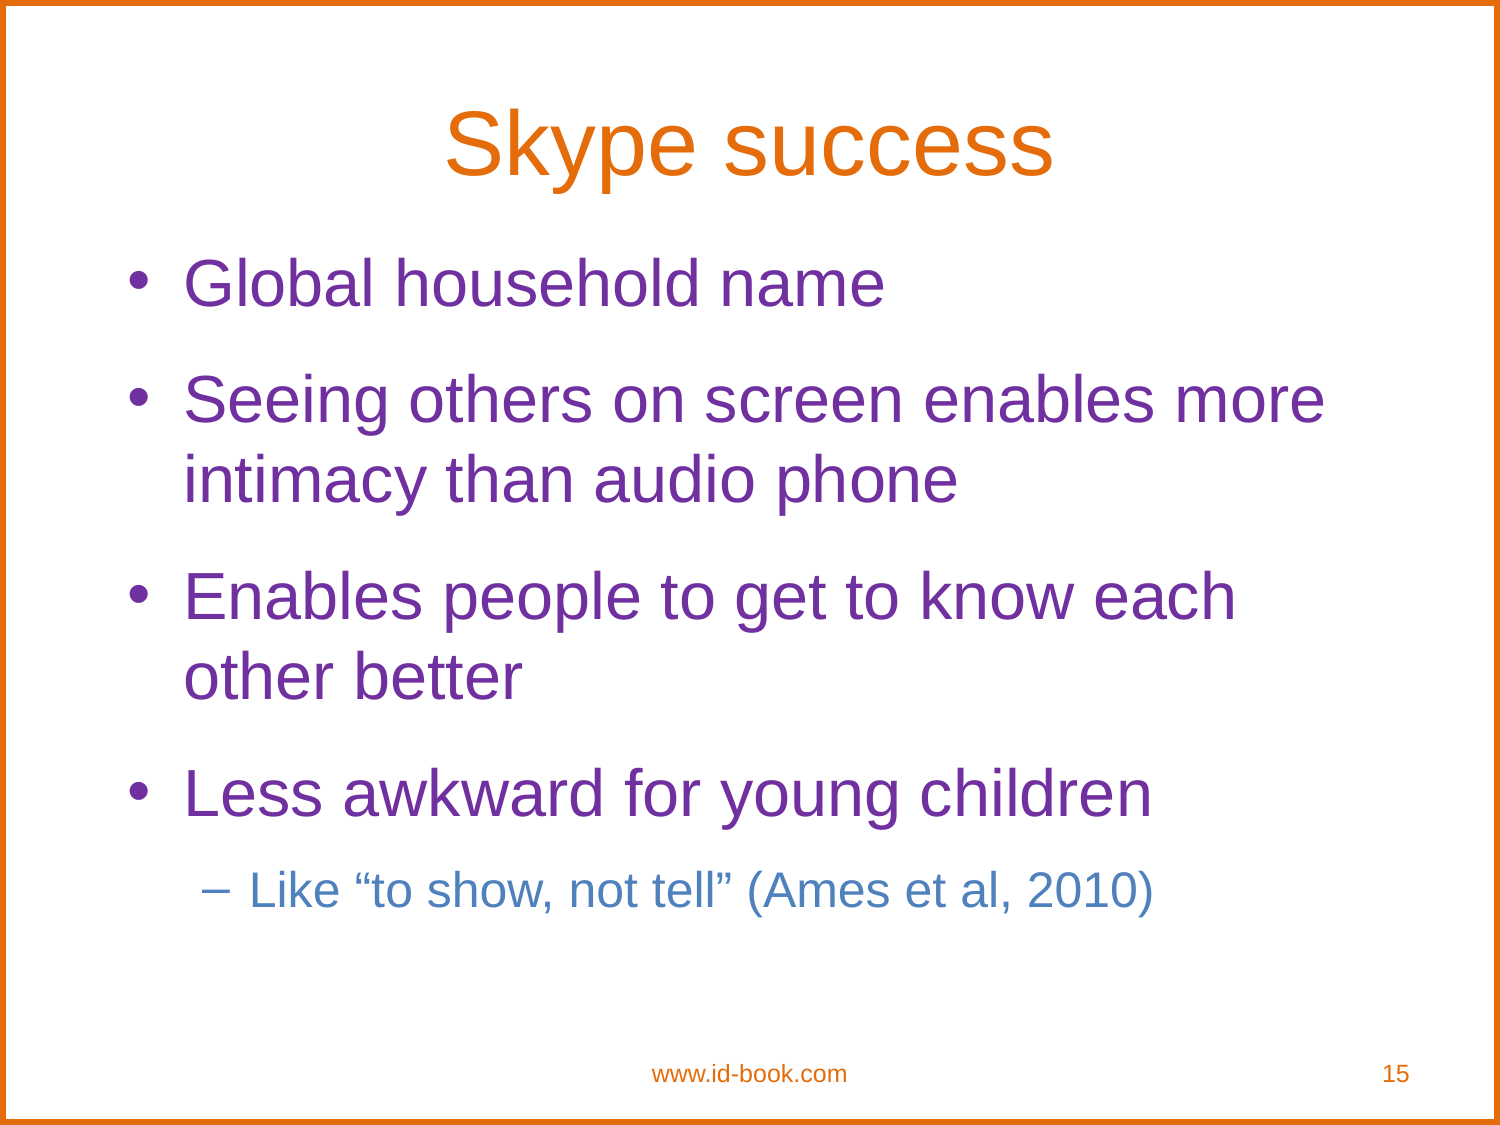

Skype success
Global household name

Seeing others on screen enables more intimacy than audio phone

Enables people to get to know each other better

Less awkward for young children

Like “to show, not tell” (Ames et al, 2010)

www.id-book.com
15